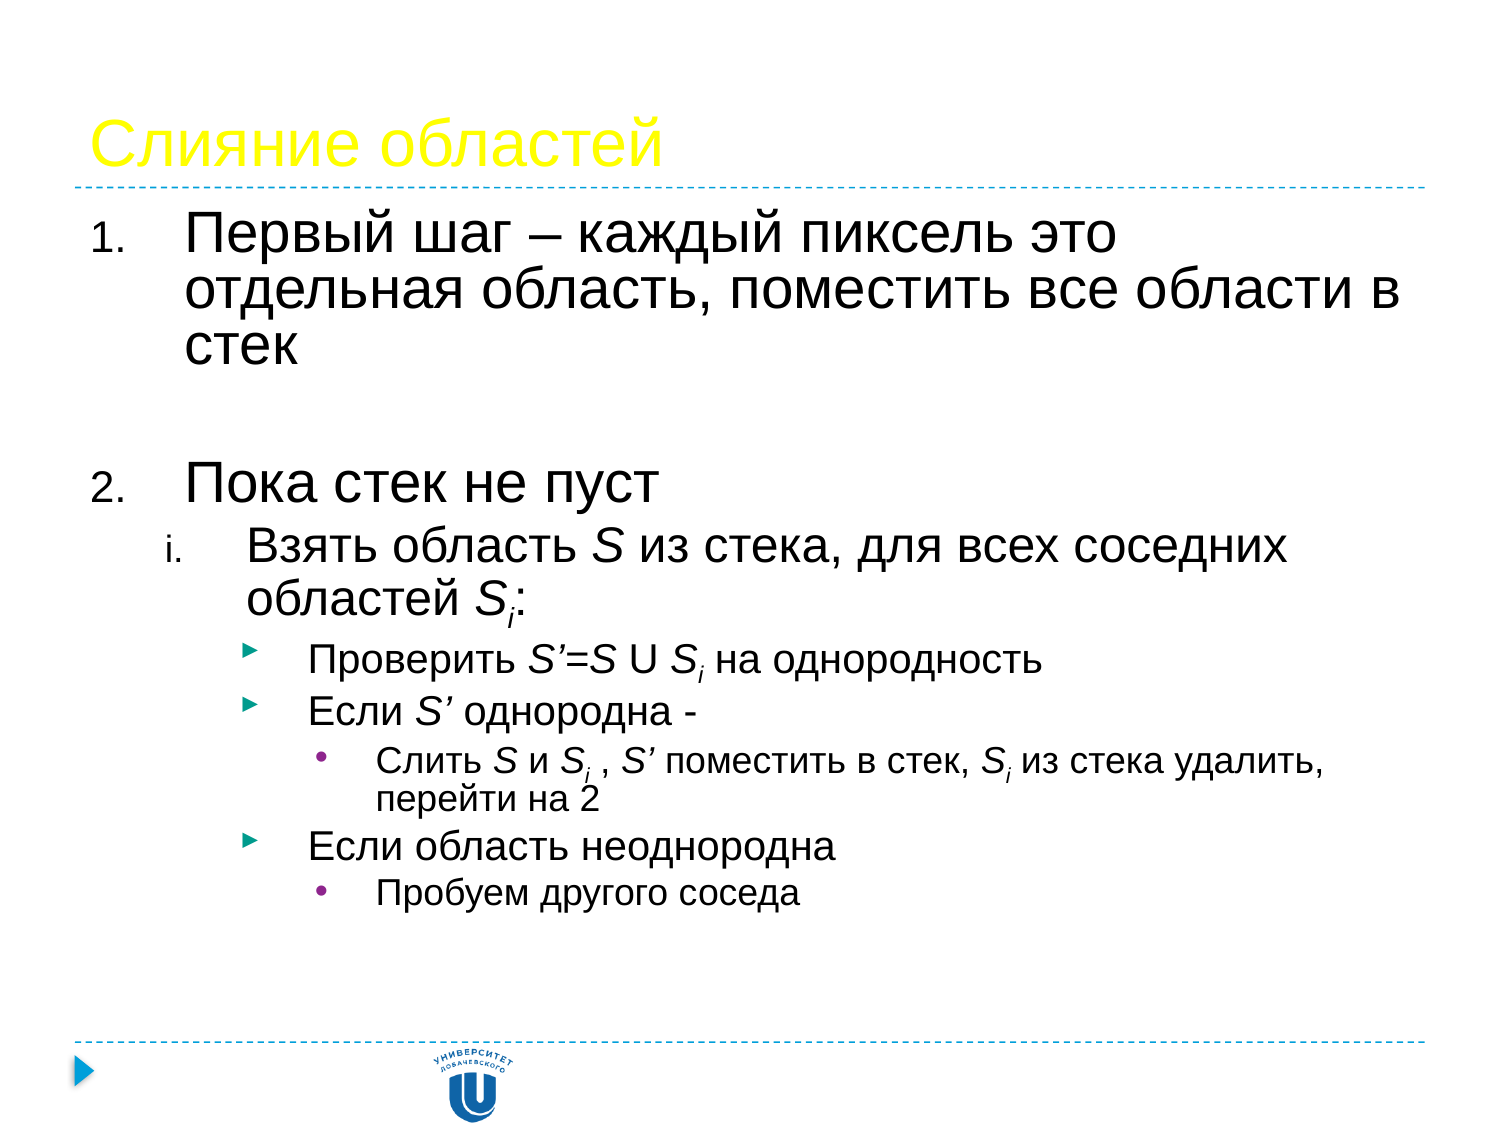

# Слияние областей
Первый шаг – каждый пиксель это отдельная область, поместить все области в стек
Пока стек не пуст
Взять область S из стека, для всех соседних областей Si:
Проверить S’=S U Si на однородность
Если S’ однородна -
Слить S и Si , S’ поместить в стек, Si из стека удалить, перейти на 2
Если область неоднородна
Пробуем другого соседа